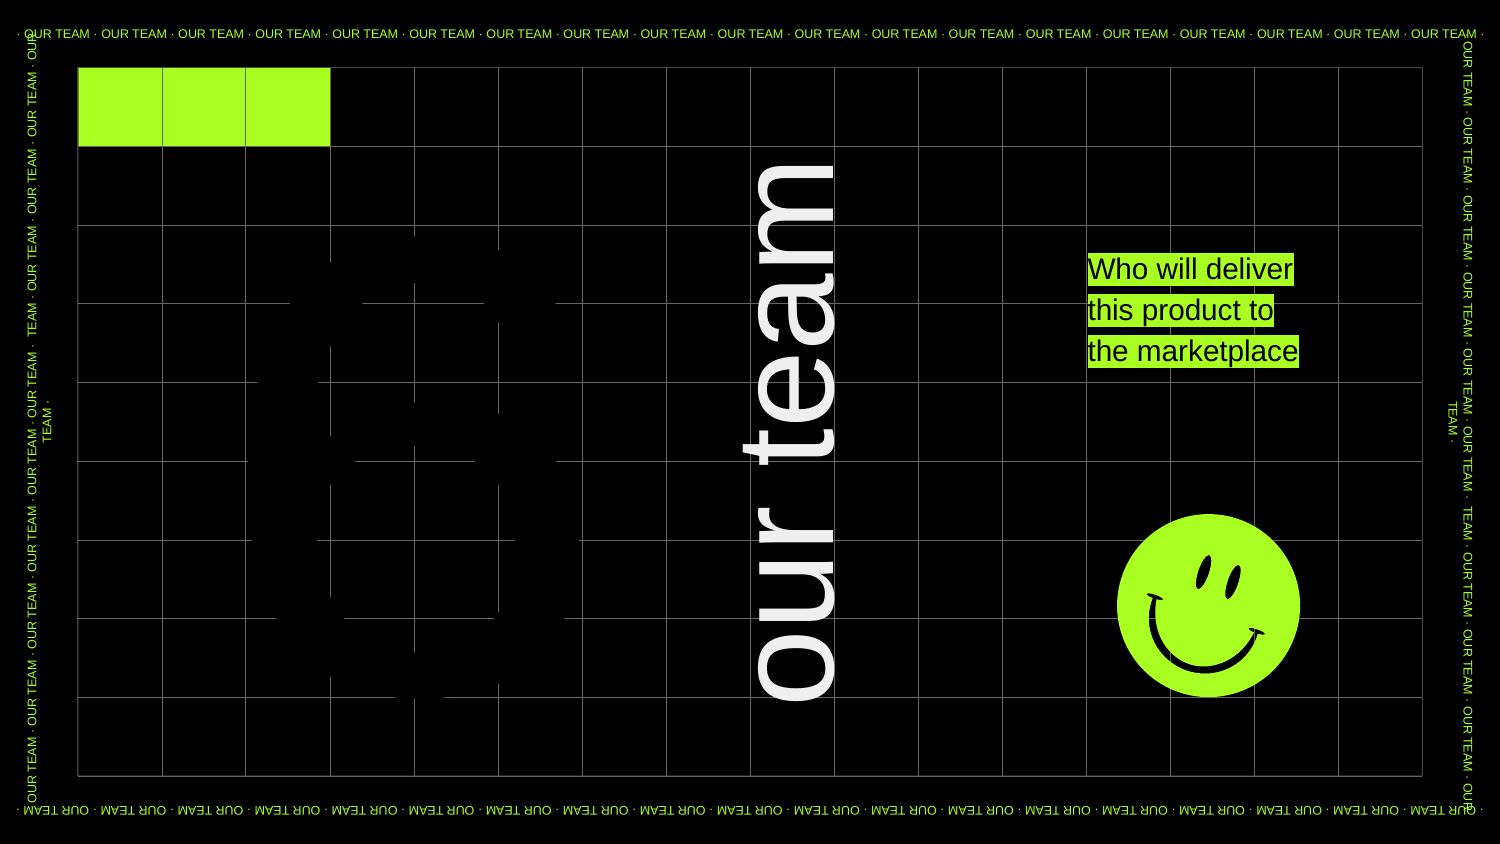

· OUR TEAM · OUR TEAM · OUR TEAM · OUR TEAM · OUR TEAM · OUR TEAM · OUR TEAM · OUR TEAM · OUR TEAM · OUR TEAM · OUR TEAM · OUR TEAM · OUR TEAM · OUR TEAM · OUR TEAM · OUR TEAM · OUR TEAM · OUR TEAM · OUR TEAM ·
Who will deliver this product to the marketplace
6
# our team
· OUR TEAM · OUR TEAM · OUR TEAM · OUR TEAM · OUR TEAM · OUR TEAM ·  TEAM · OUR TEAM · OUR TEAM · OUR TEAM · OUR TEAM ·
· OUR TEAM · OUR TEAM · OUR TEAM · OUR TEAM · OUR TEAM · OUR TEAM ·  TEAM · OUR TEAM · OUR TEAM · OUR TEAM · OUR TEAM ·

· OUR TEAM · OUR TEAM · OUR TEAM · OUR TEAM · OUR TEAM · OUR TEAM · OUR TEAM · OUR TEAM · OUR TEAM · OUR TEAM · OUR TEAM · OUR TEAM · OUR TEAM · OUR TEAM · OUR TEAM · OUR TEAM · OUR TEAM · OUR TEAM · OUR TEAM ·